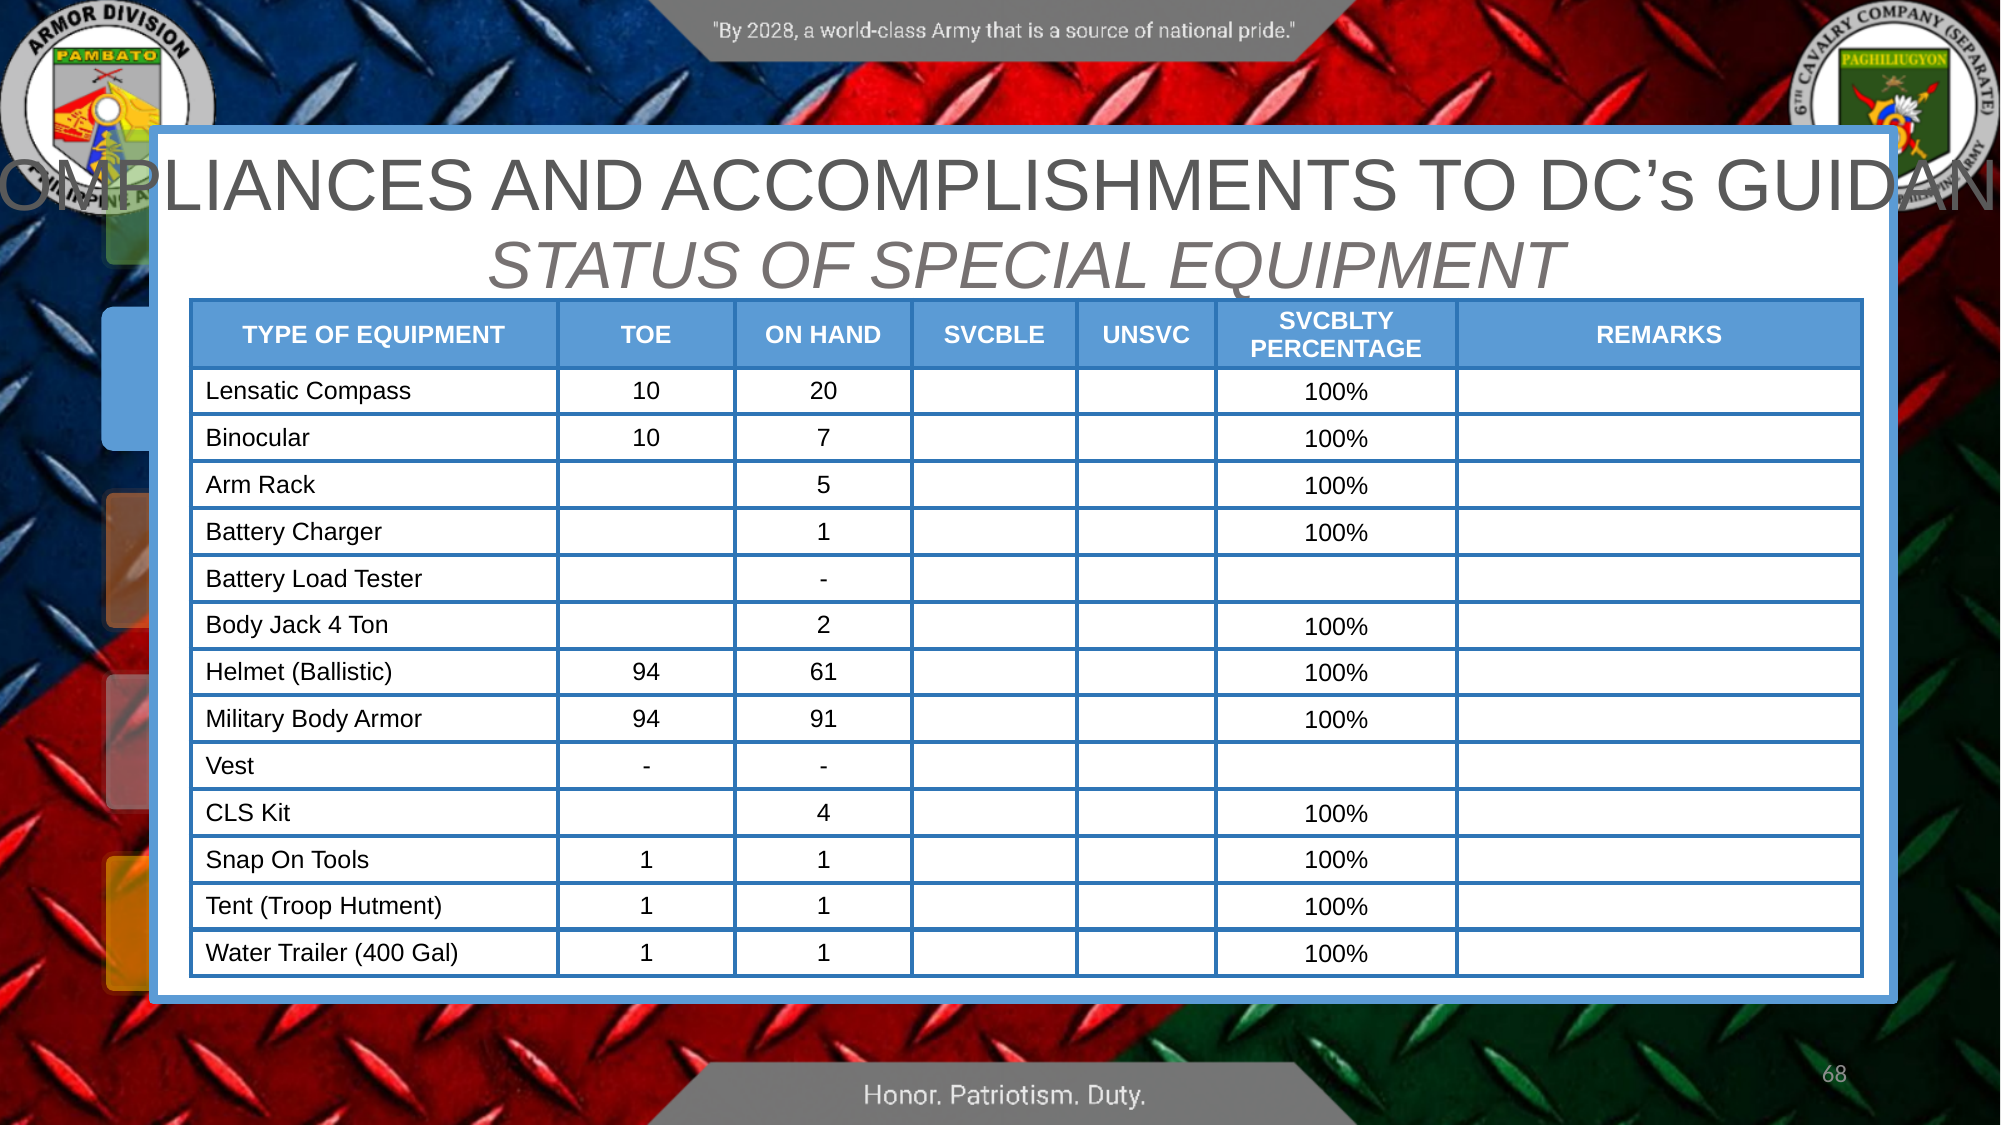

COMPLIANCES AND ACCOMPLISHMENTS TO DC’s GUIDANCE

STATUS OF SPECIAL EQUIPMENT
| TYPE OF EQUIPMENT | TOE | ON HAND | SVCBLE | UNSVC | SVCBLTY PERCENTAGE | REMARKS |
| --- | --- | --- | --- | --- | --- | --- |
| Lensatic Compass | 10 | 20 |  |  | 100% |  |
| Binocular | 10 | 7 |  |  | 100% |  |
| Arm Rack |  | 5 |  |  | 100% |  |
| Battery Charger |  | 1 |  |  | 100% |  |
| Battery Load Tester |  | - |  |  |  |  |
| Body Jack 4 Ton |  | 2 |  |  | 100% |  |
| Helmet (Ballistic) | 94 | 61 |  |  | 100% |  |
| Military Body Armor | 94 | 91 |  |  | 100% |  |
| Vest | - | - |  |  |  |  |
| CLS Kit |  | 4 |  |  | 100% |  |
| Snap On Tools | 1 | 1 |  |  | 100% |  |
| Tent (Troop Hutment) | 1 | 1 |  |  | 100% |  |
| Water Trailer (400 Gal) | 1 | 1 |  |  | 100% |  |

68